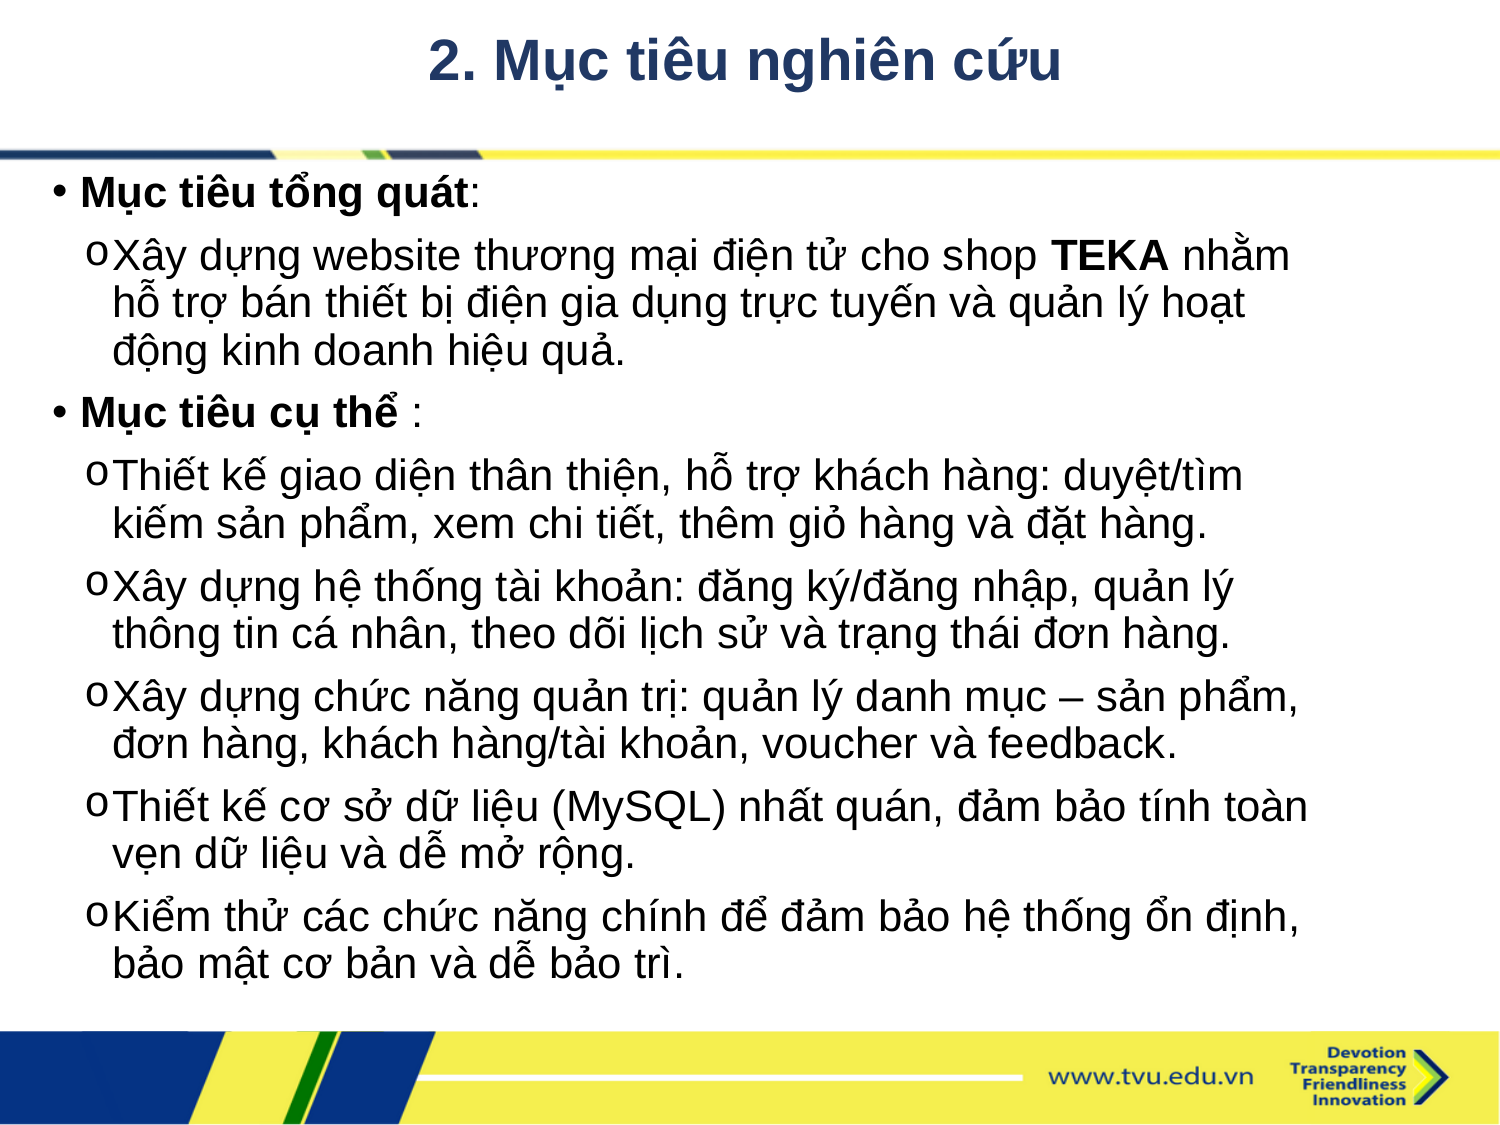

# 2. Mục tiêu nghiên cứu
Mục tiêu tổng quát:
Xây dựng website thương mại điện tử cho shop TEKA nhằm hỗ trợ bán thiết bị điện gia dụng trực tuyến và quản lý hoạt động kinh doanh hiệu quả.
Mục tiêu cụ thể :
Thiết kế giao diện thân thiện, hỗ trợ khách hàng: duyệt/tìm kiếm sản phẩm, xem chi tiết, thêm giỏ hàng và đặt hàng.
Xây dựng hệ thống tài khoản: đăng ký/đăng nhập, quản lý thông tin cá nhân, theo dõi lịch sử và trạng thái đơn hàng.
Xây dựng chức năng quản trị: quản lý danh mục – sản phẩm, đơn hàng, khách hàng/tài khoản, voucher và feedback.
Thiết kế cơ sở dữ liệu (MySQL) nhất quán, đảm bảo tính toàn vẹn dữ liệu và dễ mở rộng.
Kiểm thử các chức năng chính để đảm bảo hệ thống ổn định, bảo mật cơ bản và dễ bảo trì.